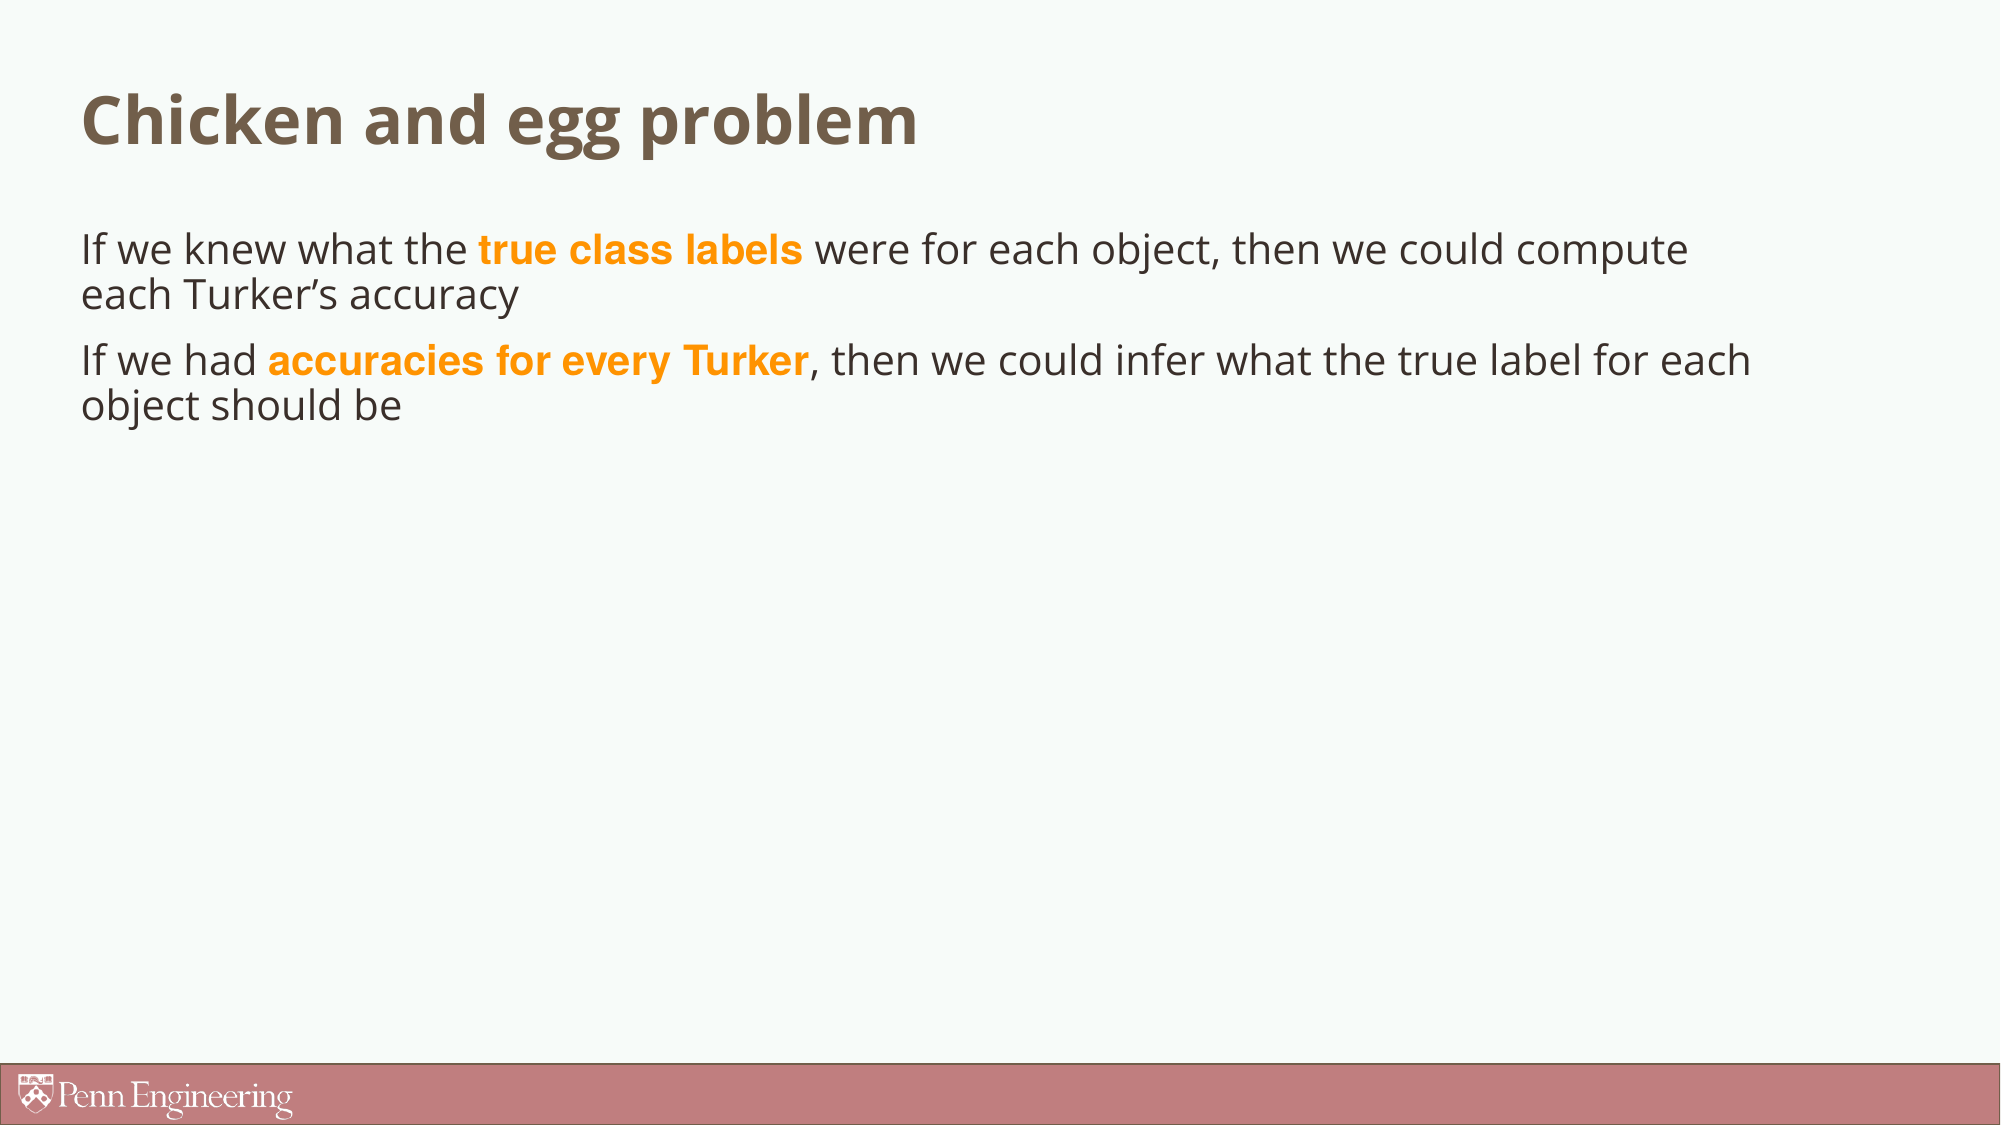

# Chicken and egg problem
If we knew what the true class labels were for each object, then we could compute each Turker’s accuracy
If we had accuracies for every Turker, then we could infer what the true label for each object should be